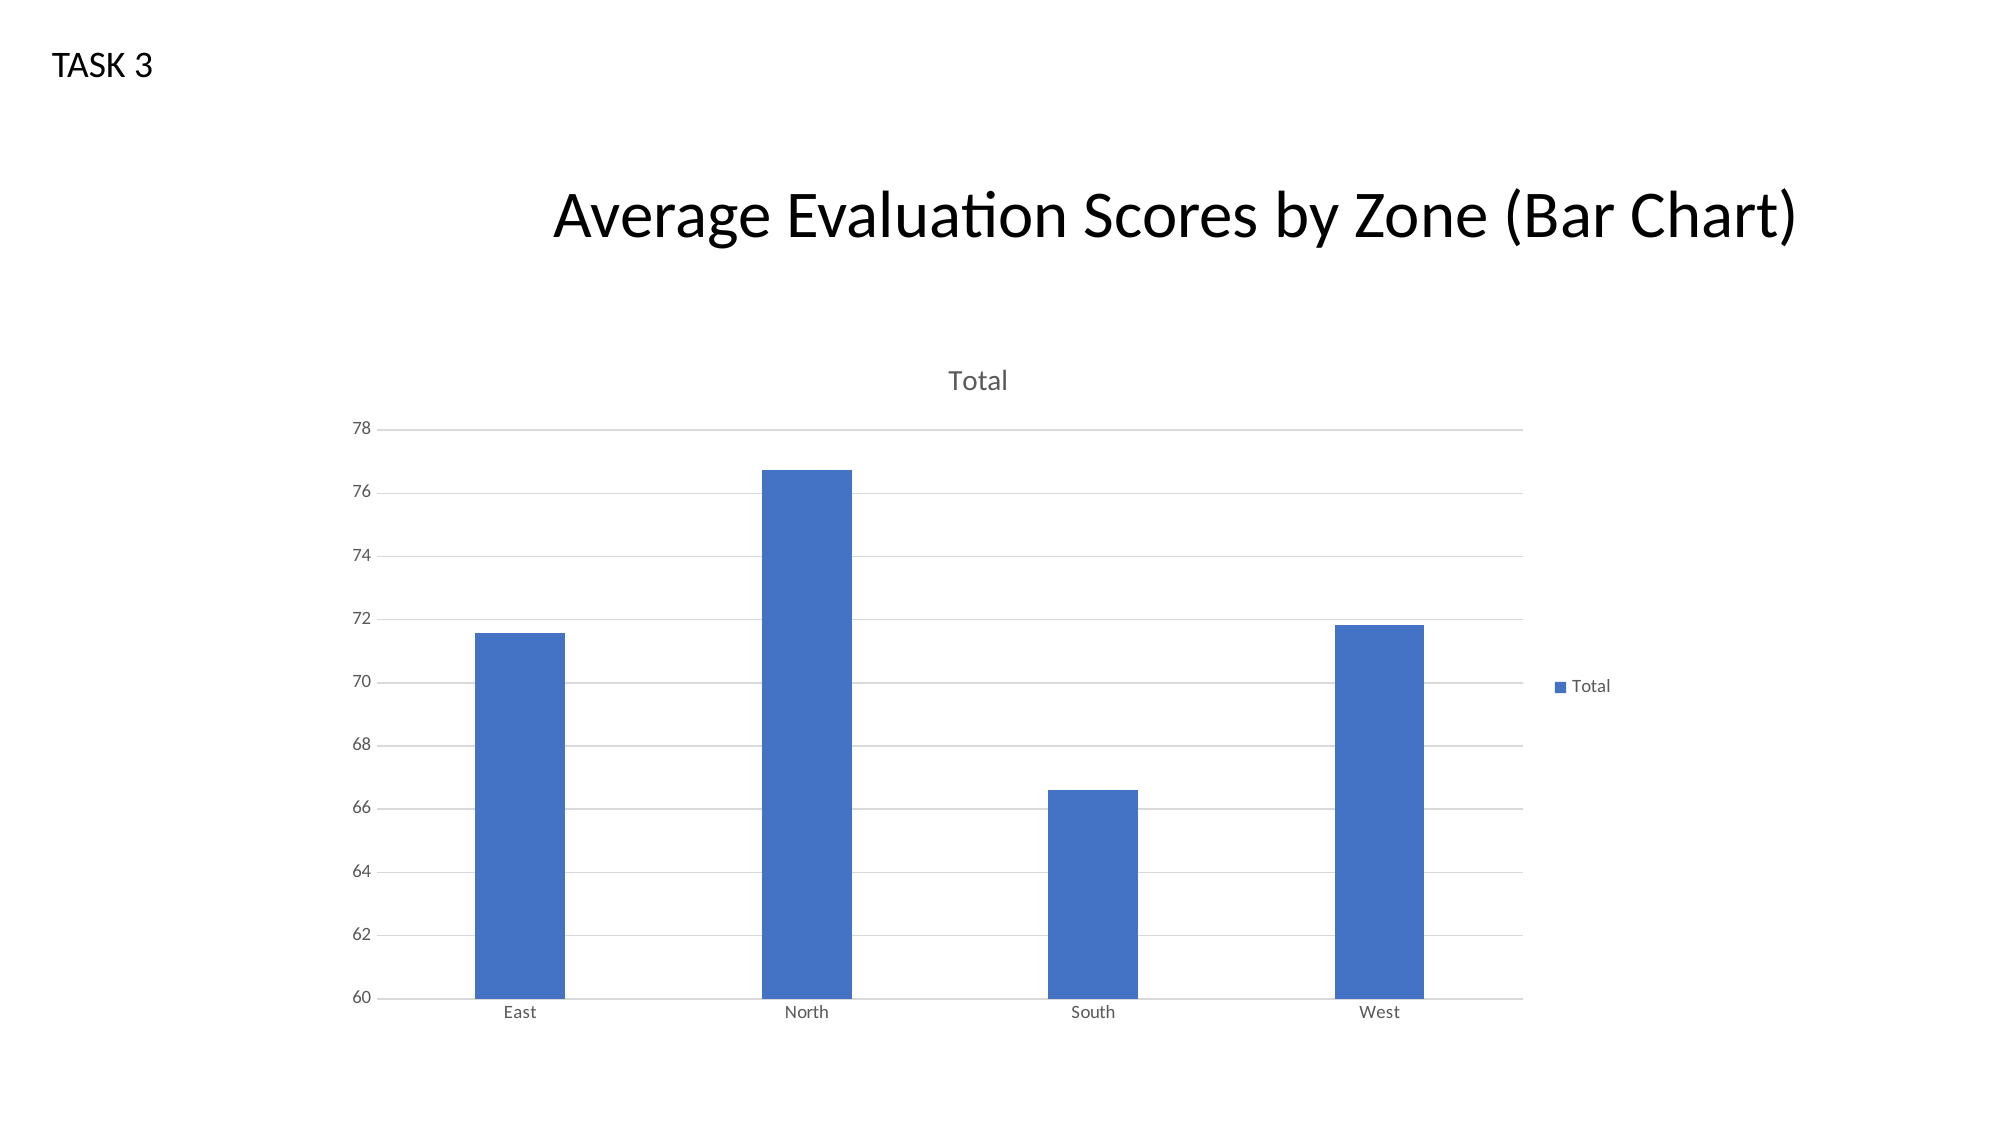

TASK 3
# Average Evaluation Scores by Zone (Bar Chart)

### Chart:

| Category | Total |
|---|---|
| East | 71.57142857142857 |
| North | 76.73684210526316 |
| South | 66.61111111111111 |
| West | 71.82352941176471 |